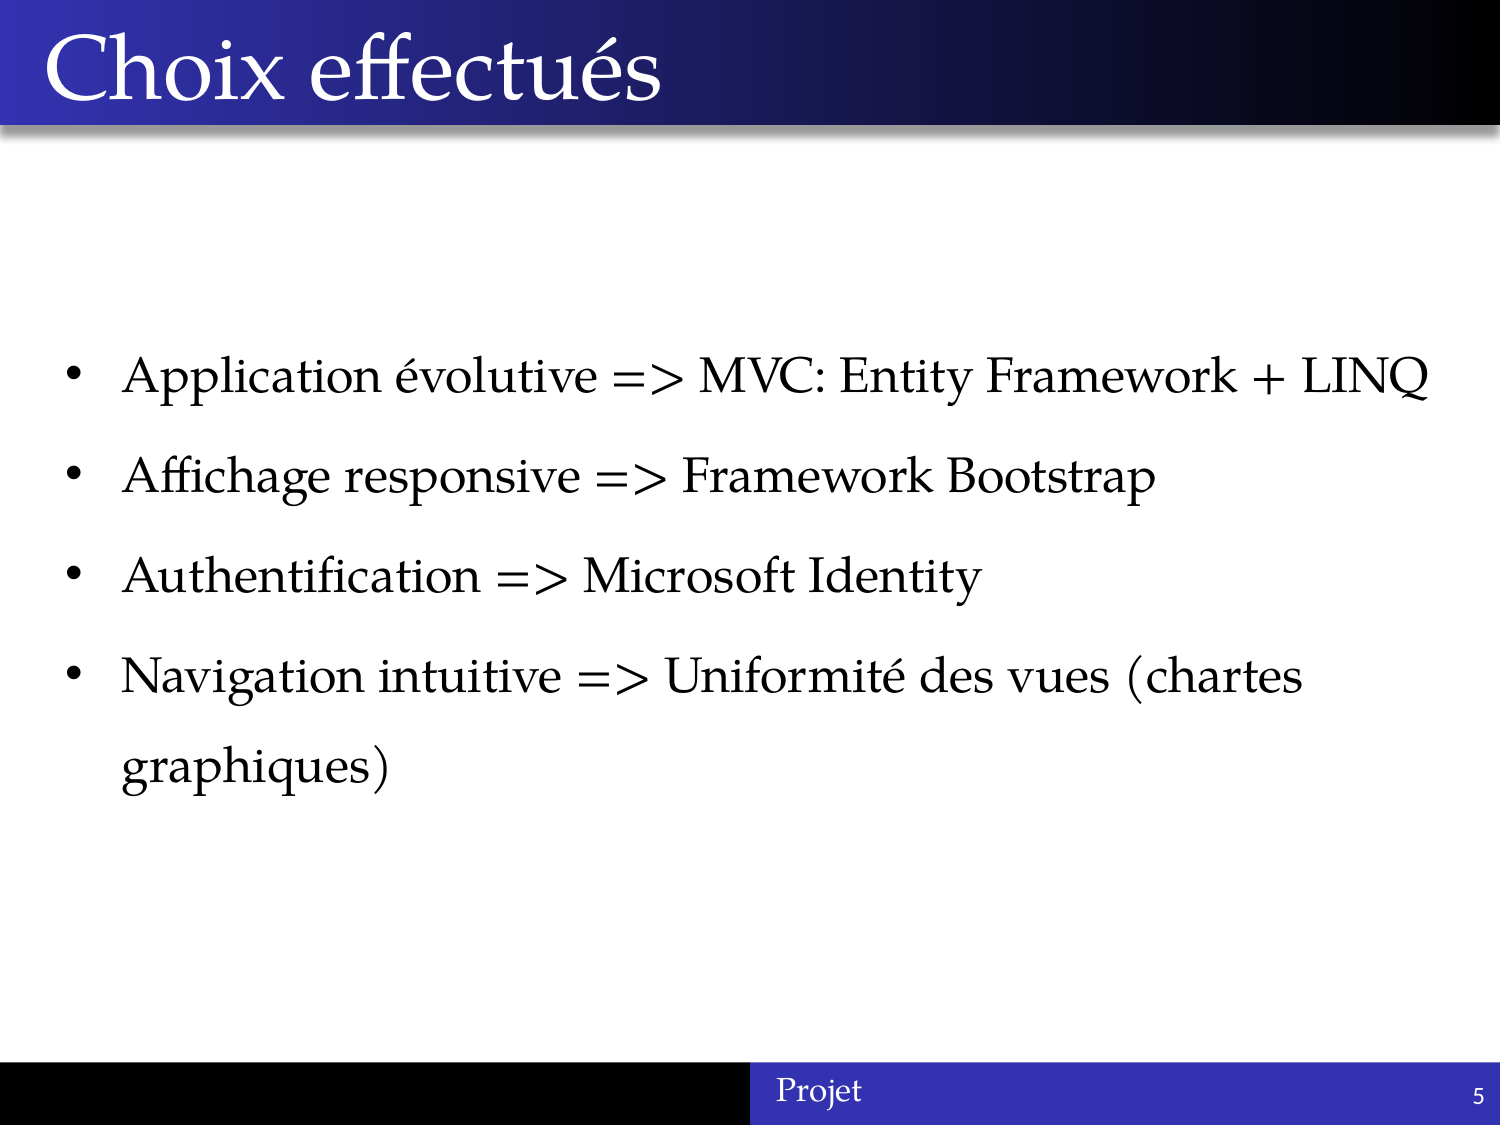

# Choix effectués
Application évolutive => MVC: Entity Framework + LINQ
Affichage responsive => Framework Bootstrap
Authentification => Microsoft Identity
Navigation intuitive => Uniformité des vues (chartes graphiques)

Projet
5